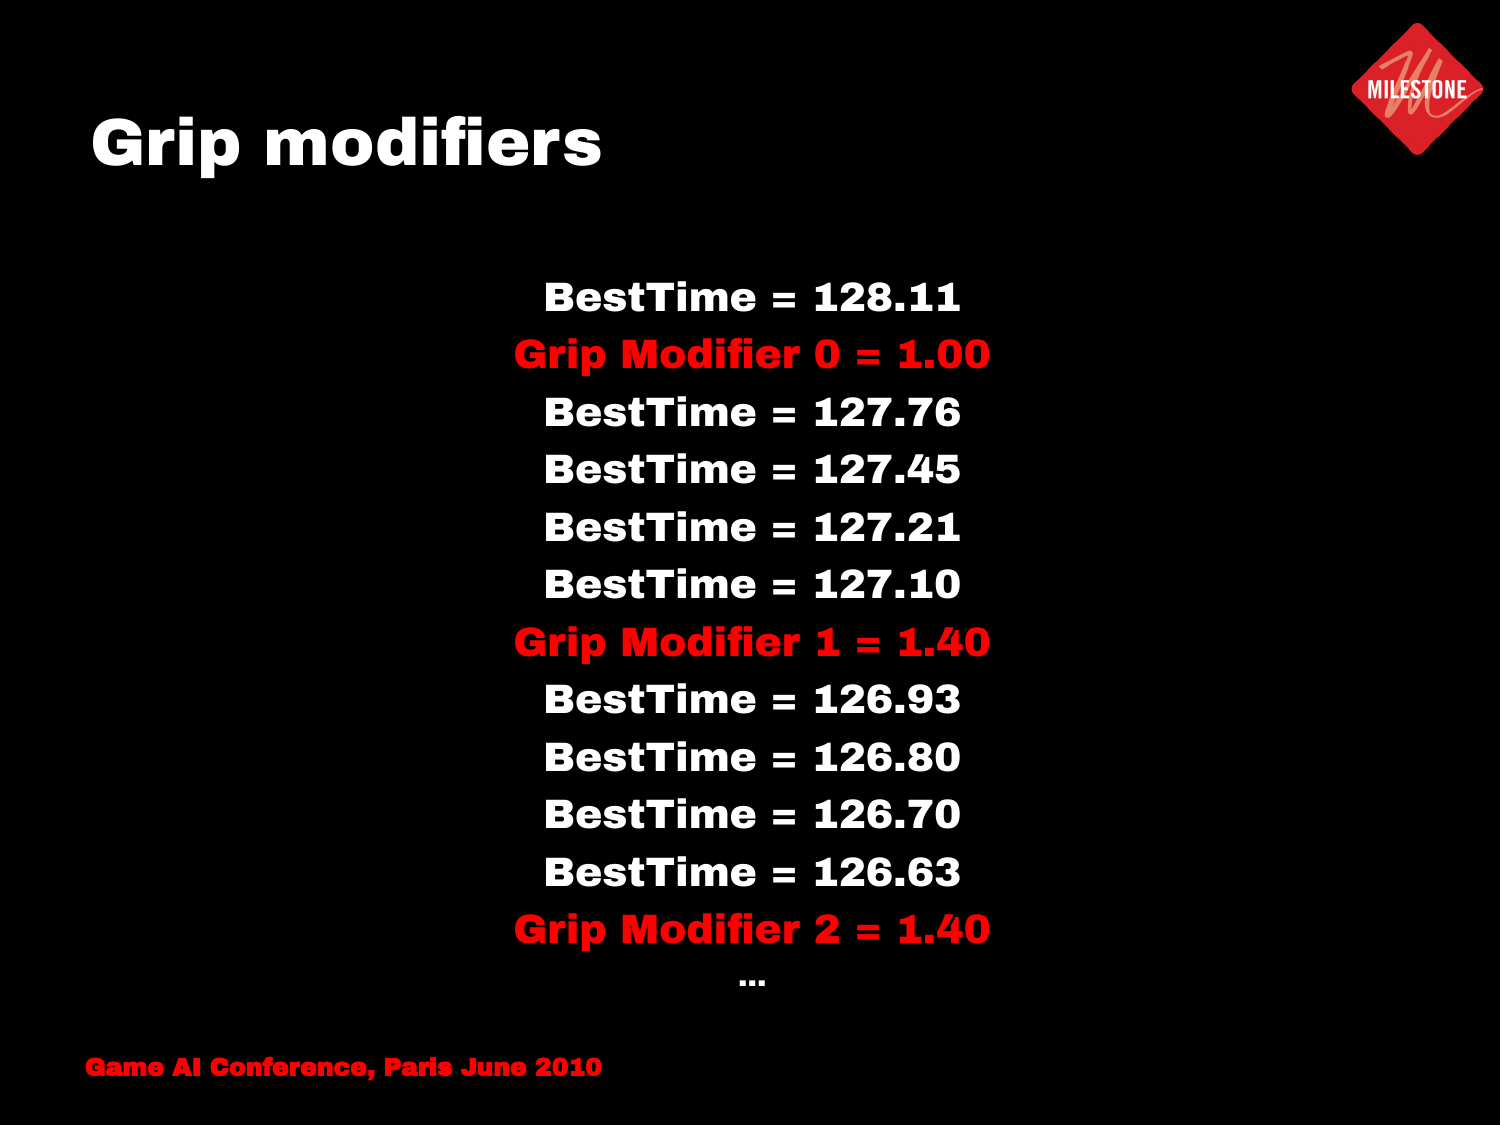

# Grip modifiers
BestTime = 128.11
Grip Modifier 0 = 1.00
BestTime = 127.76
BestTime = 127.45
BestTime = 127.21
BestTime = 127.10
Grip Modifier 1 = 1.40
BestTime = 126.93
BestTime = 126.80
BestTime = 126.70
BestTime = 126.63
Grip Modifier 2 = 1.40
...
Game AI Conference, Paris June 2010